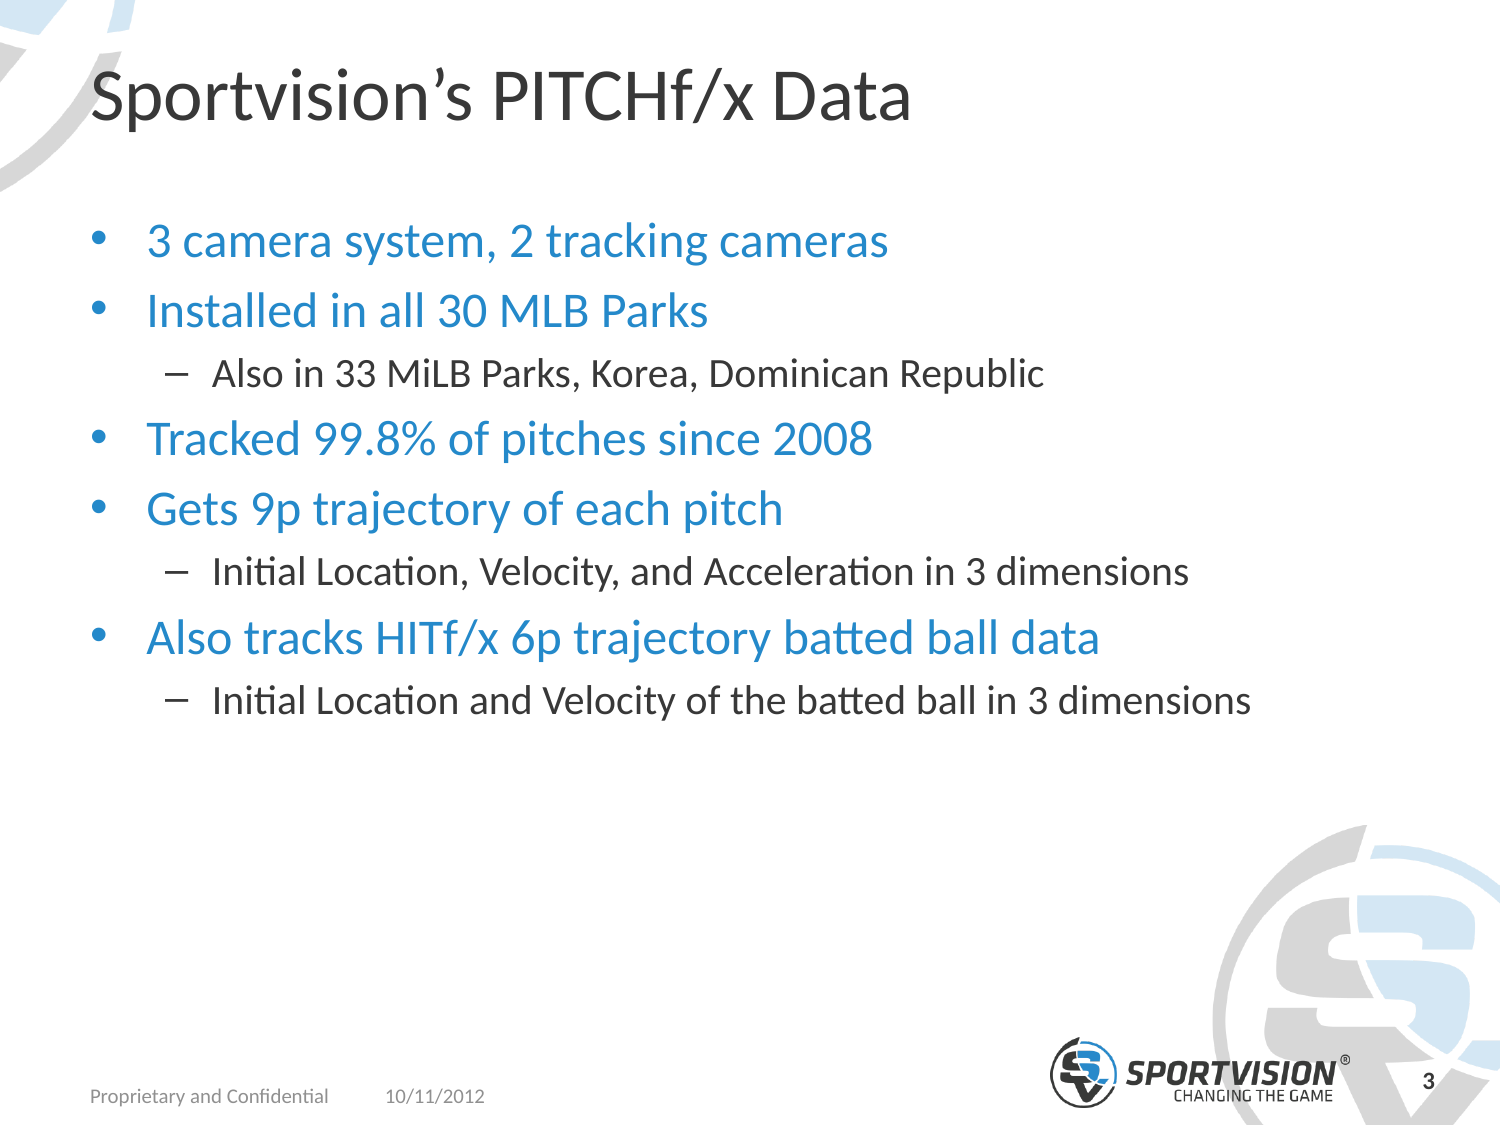

# Sportvision’s PITCHf/x Data

3 camera system, 2 tracking cameras
Installed in all 30 MLB Parks
Also in 33 MiLB Parks, Korea, Dominican Republic
Tracked 99.8% of pitches since 2008
Gets 9p trajectory of each pitch
Initial Location, Velocity, and Acceleration in 3 dimensions
Also tracks HITf/x 6p trajectory batted ball data
Initial Location and Velocity of the batted ball in 3 dimensions
3
Proprietary and Confidential
10/11/2012